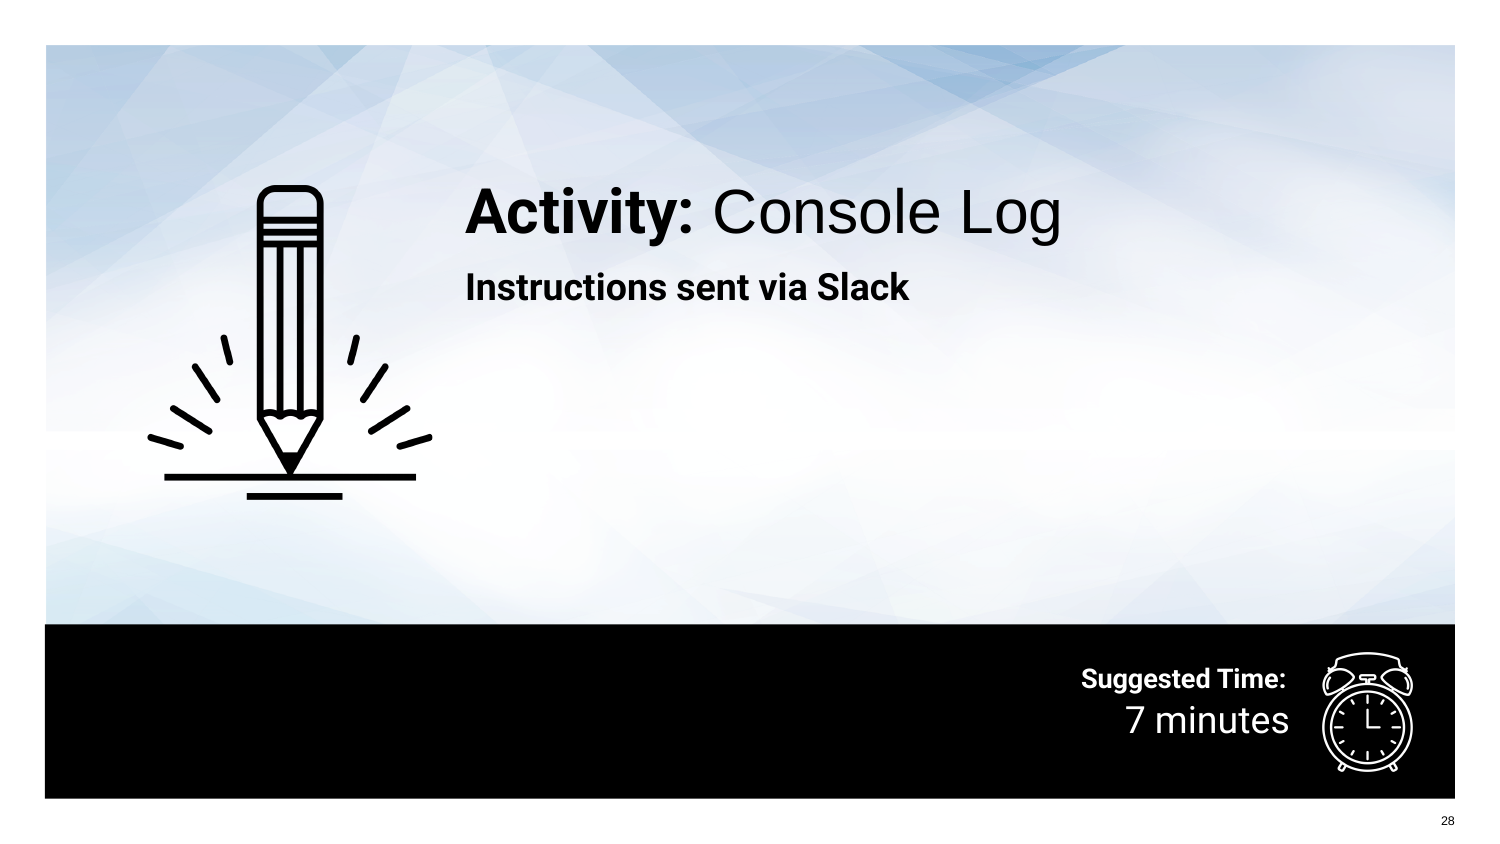

Activity: Console Log
Instructions sent via Slack

# 7 minutes

28